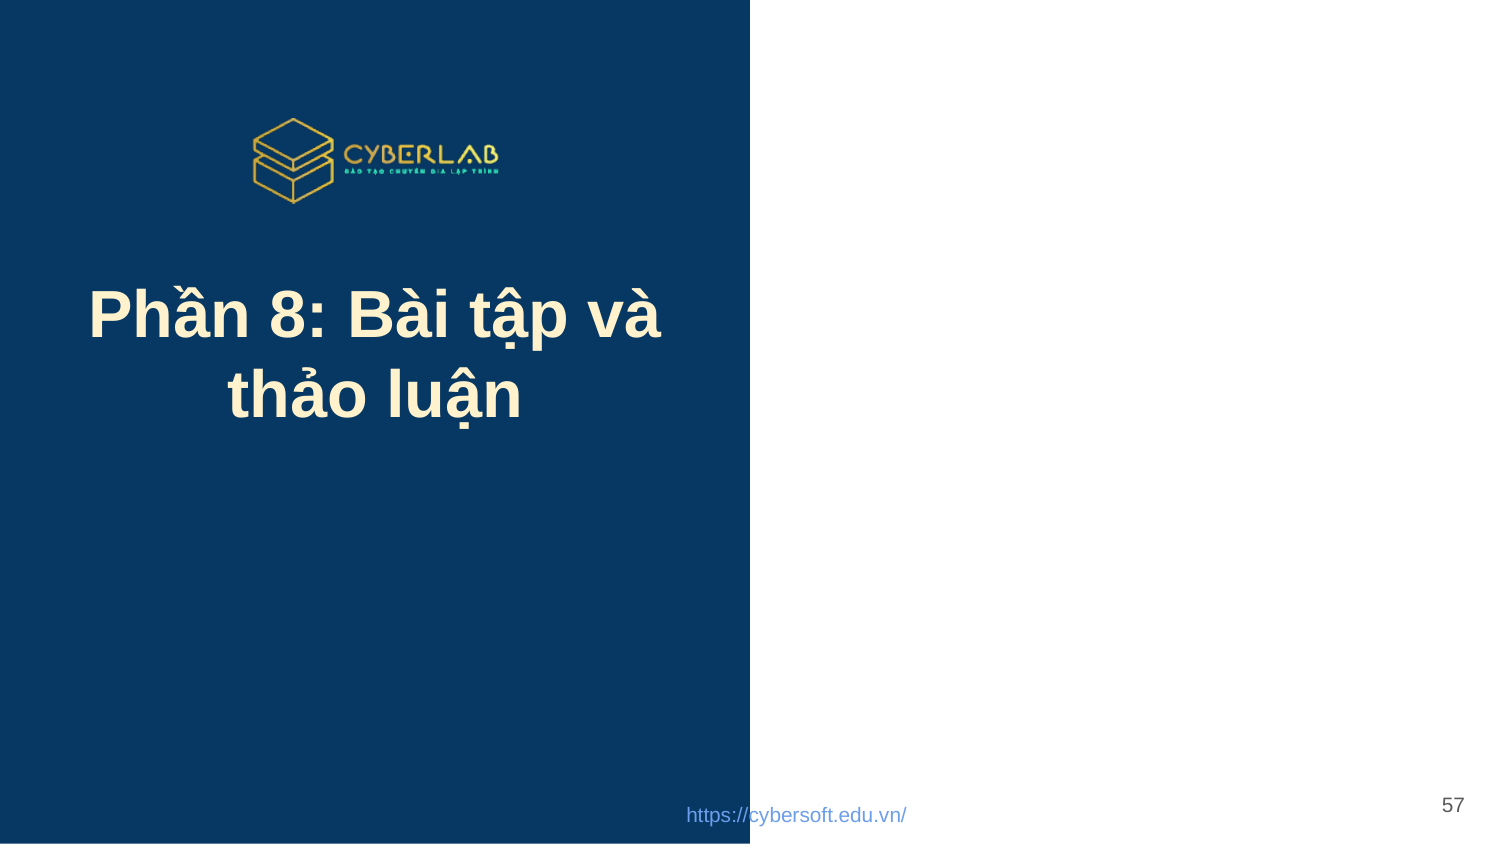

# Phần 8: Bài tập và thảo luận

57